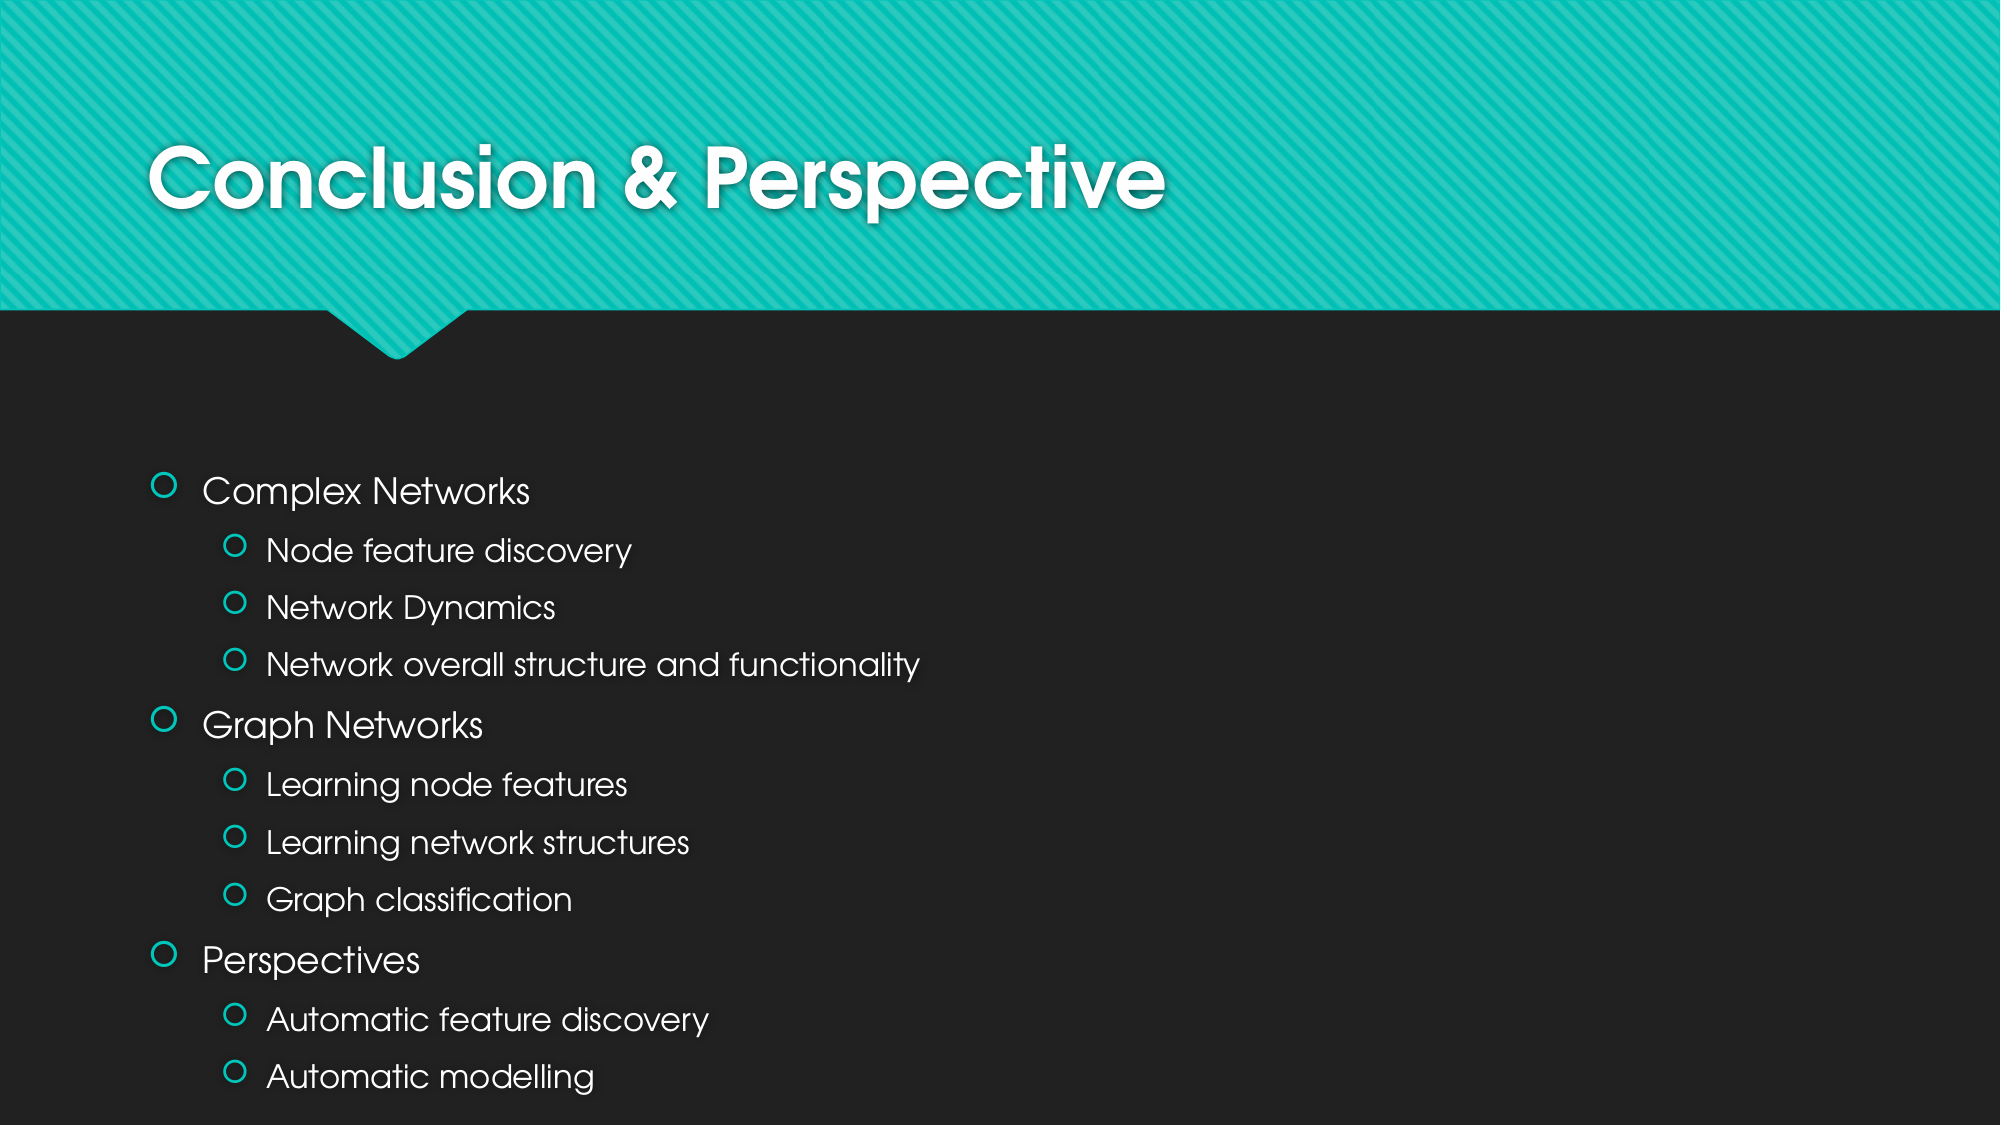

# Conclusion & Perspective
Complex Networks
Node feature discovery
Network Dynamics
Network overall structure and functionality
Graph Networks
Learning node features
Learning network structures
Graph classification
Perspectives
Automatic feature discovery
Automatic modelling